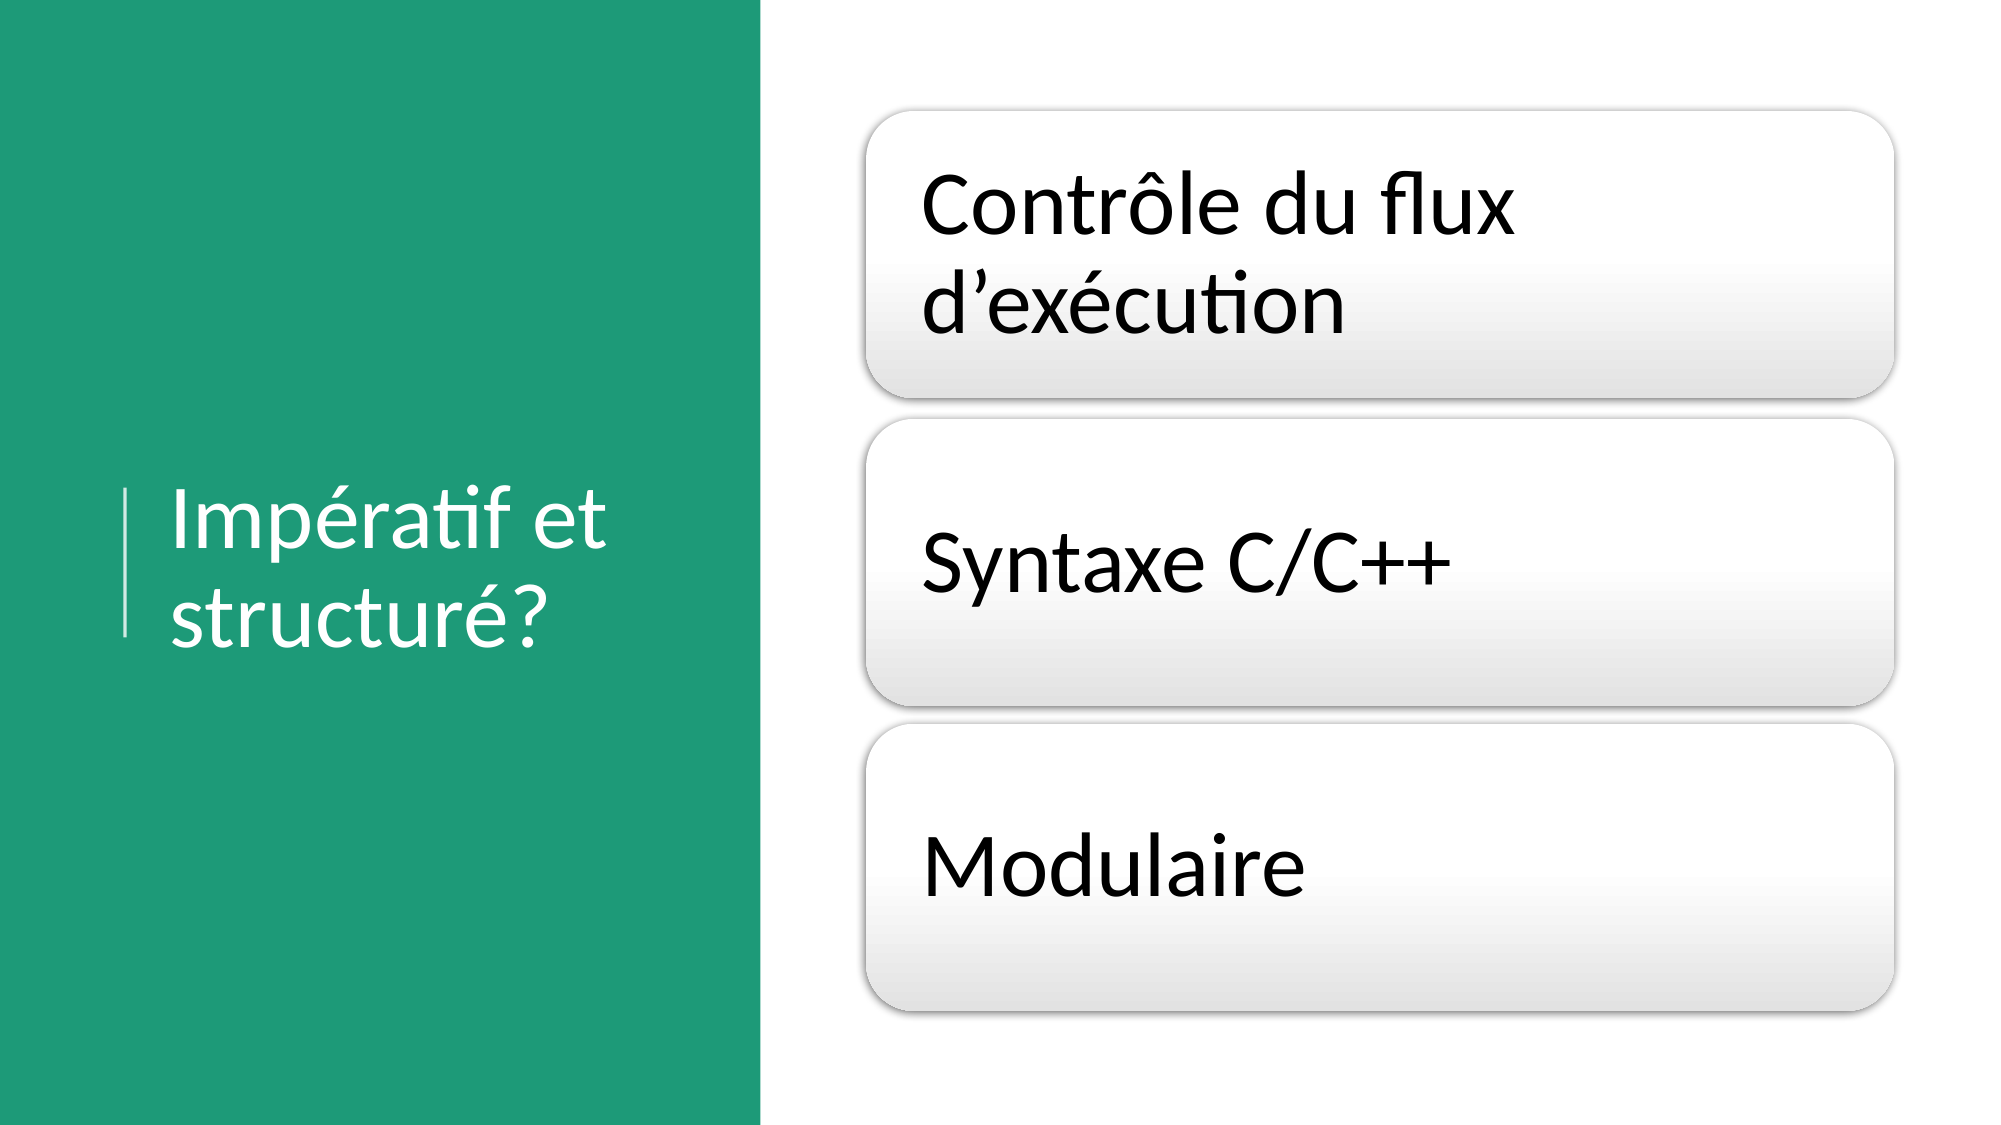

Contrôle du flux d’exécution
Syntaxe C/C++
Modulaire
# Impératif et structuré?